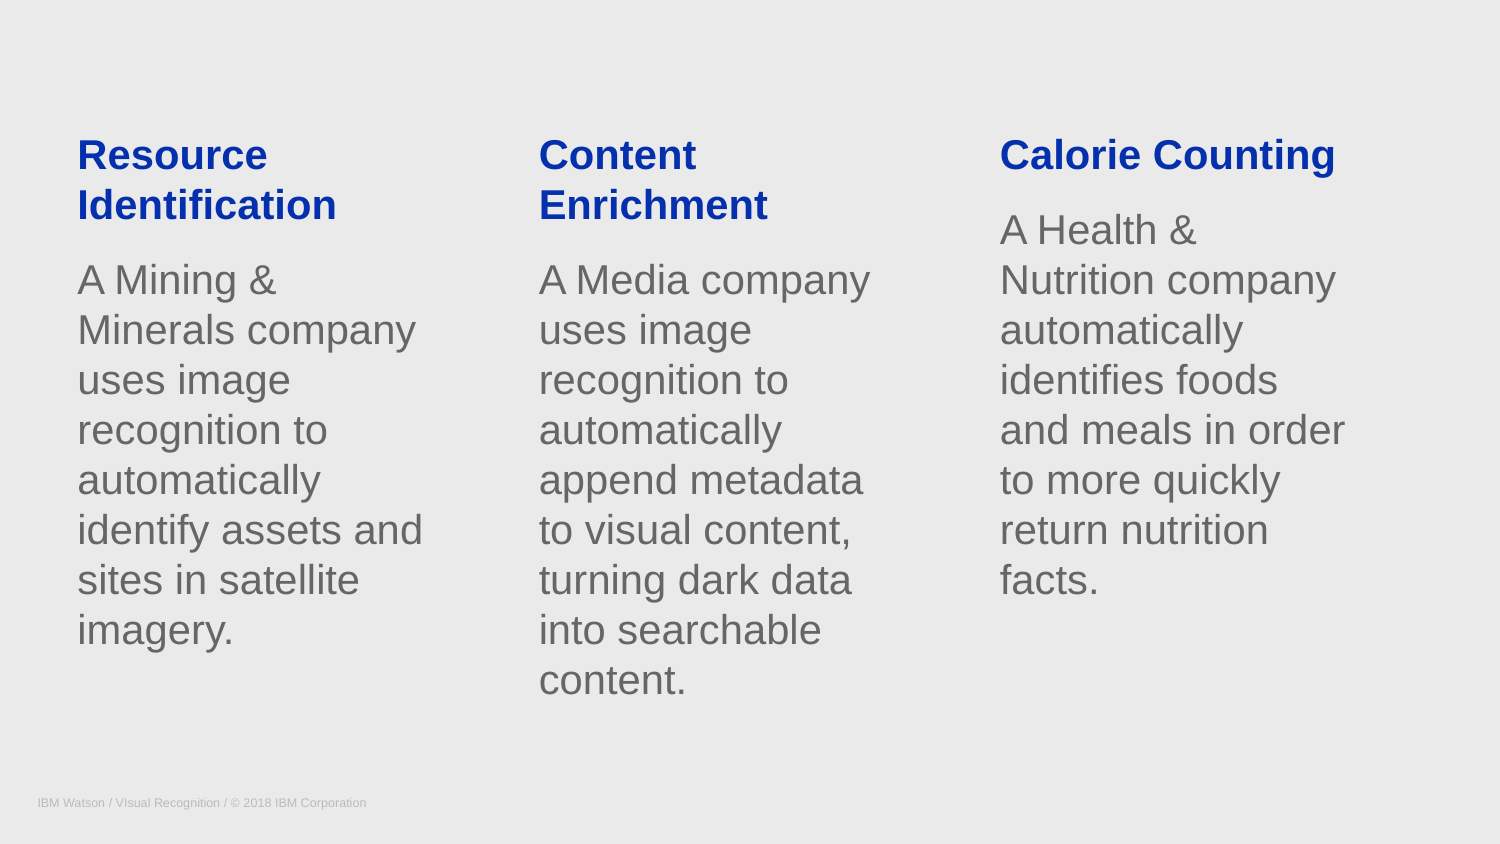

Resource Identification
A Mining & Minerals company uses image recognition to automatically identify assets and sites in satellite imagery.
Content Enrichment
A Media company uses image recognition to automatically append metadata to visual content, turning dark data into searchable content.
Calorie Counting
A Health & Nutrition company automatically identifies foods and meals in order to more quickly return nutrition facts.
IBM Watson / VIsual Recognition / © 2018 IBM Corporation